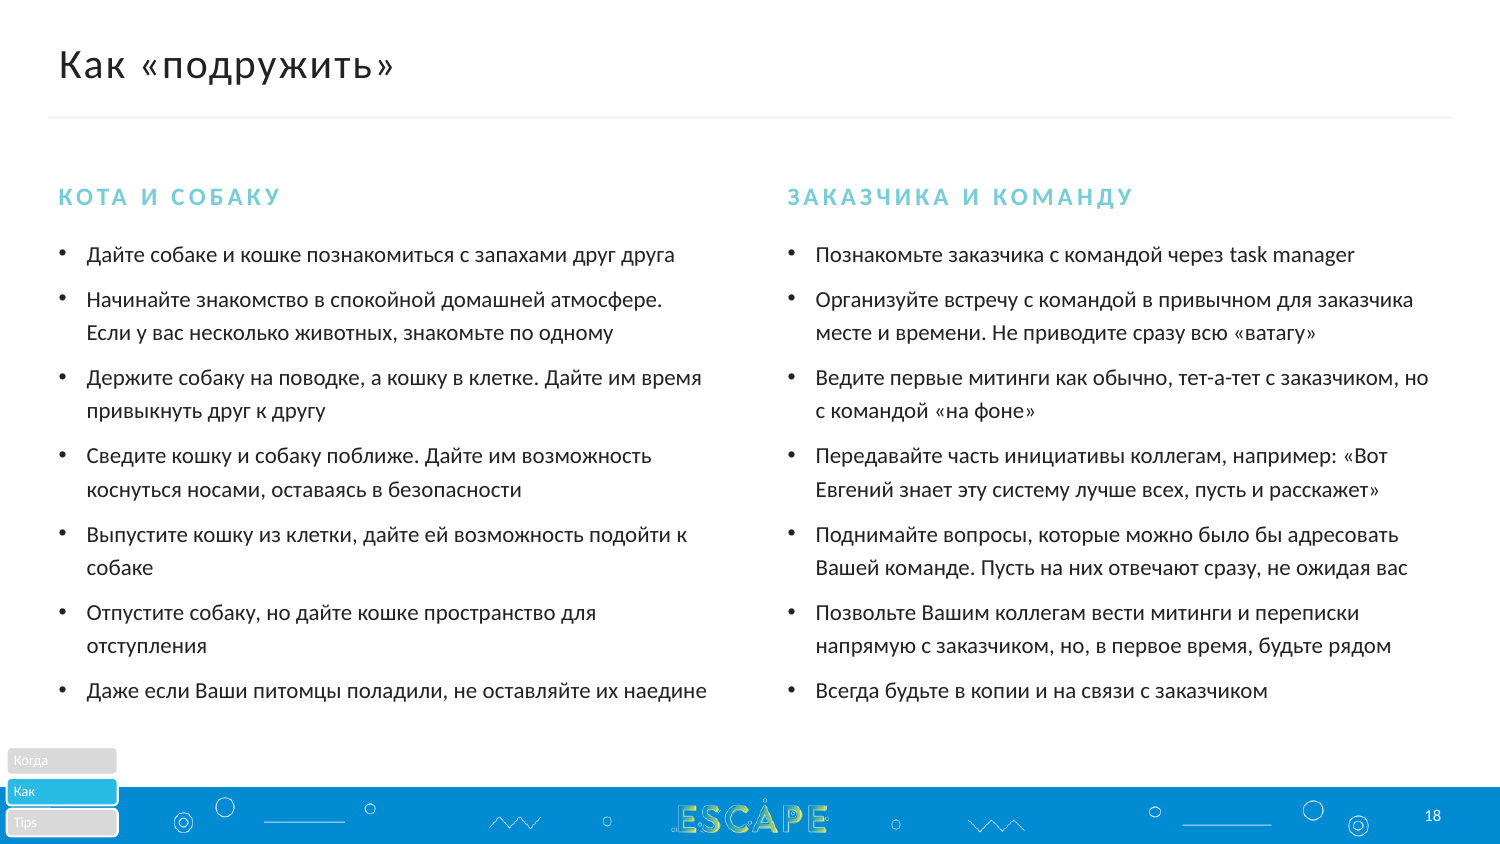

# Как «подружить»
Кота и собаку
заказчика и Команду
Дайте собаке и кошке познакомиться с запахами друг друга
Начинайте знакомство в спокойной домашней атмосфере. Если у вас несколько животных, знакомьте по одному
Держите собаку на поводке, а кошку в клетке. Дайте им время привыкнуть друг к другу
Сведите кошку и собаку поближе. Дайте им возможность коснуться носами, оставаясь в безопасности
Выпустите кошку из клетки, дайте ей возможность подойти к собаке
Отпустите собаку, но дайте кошке пространство для отступления
Даже если Ваши питомцы поладили, не оставляйте их наедине
Познакомьте заказчика с командой через task manager
Организуйте встречу с командой в привычном для заказчика месте и времени. Не приводите сразу всю «ватагу»
Ведите первые митинги как обычно, тет-а-тет с заказчиком, но с командой «на фоне»
Передавайте часть инициативы коллегам, например: «Вот Евгений знает эту систему лучше всех, пусть и расскажет»
Поднимайте вопросы, которые можно было бы адресовать Вашей команде. Пусть на них отвечают сразу, не ожидая вас
Позвольте Вашим коллегам вести митинги и переписки напрямую с заказчиком, но, в первое время, будьте рядом
Всегда будьте в копии и на связи с заказчиком
Когда
Как
Tips
18